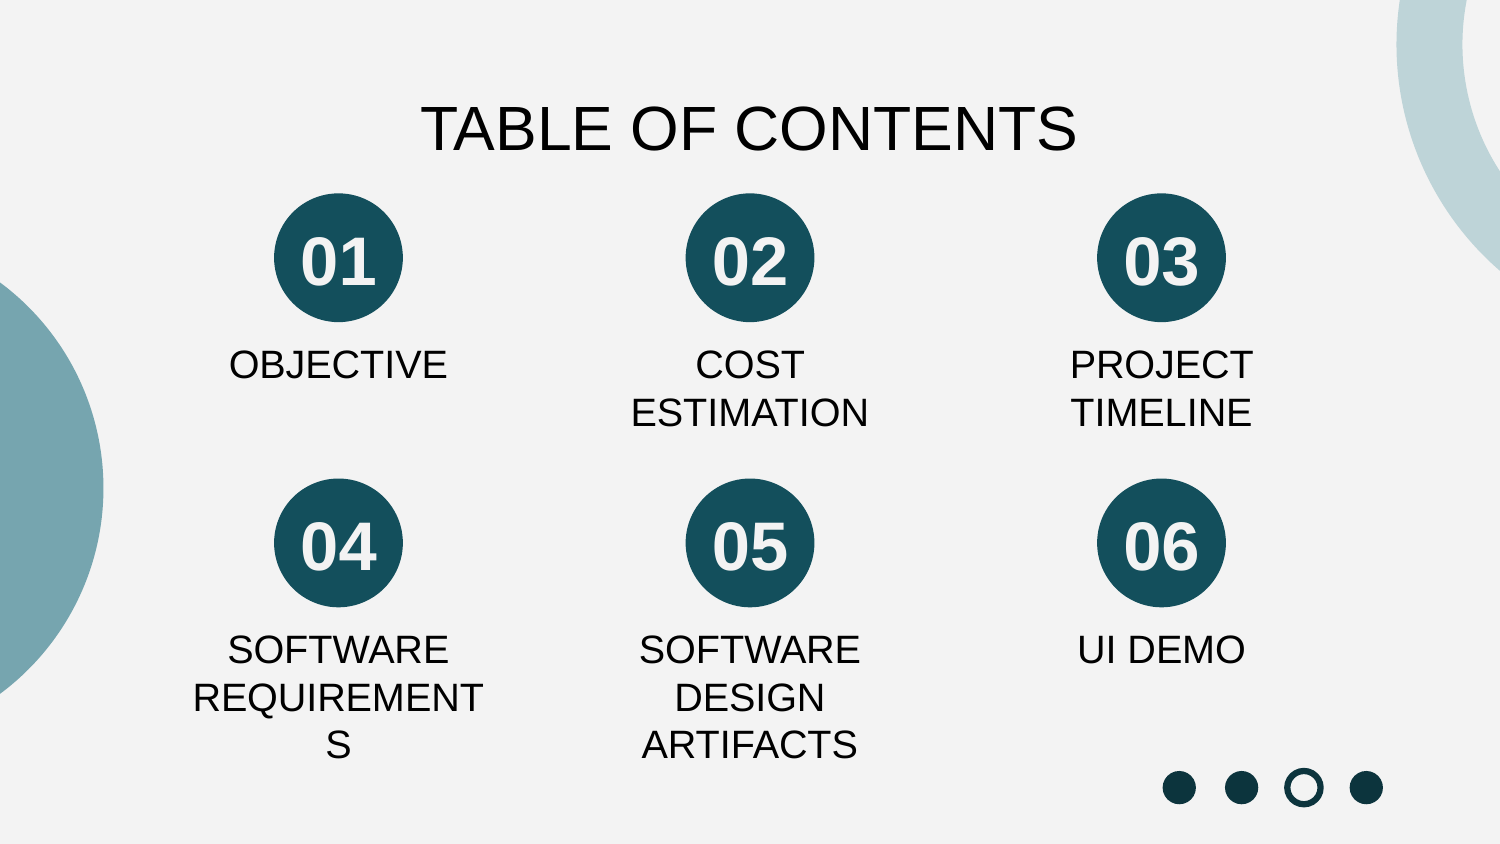

# TABLE OF CONTENTS

01
02
03
OBJECTIVE
COST ESTIMATION
PROJECT TIMELINE

04
05
06
SOFTWARE REQUIREMENTS
SOFTWARE DESIGN ARTIFACTS
UI DEMO